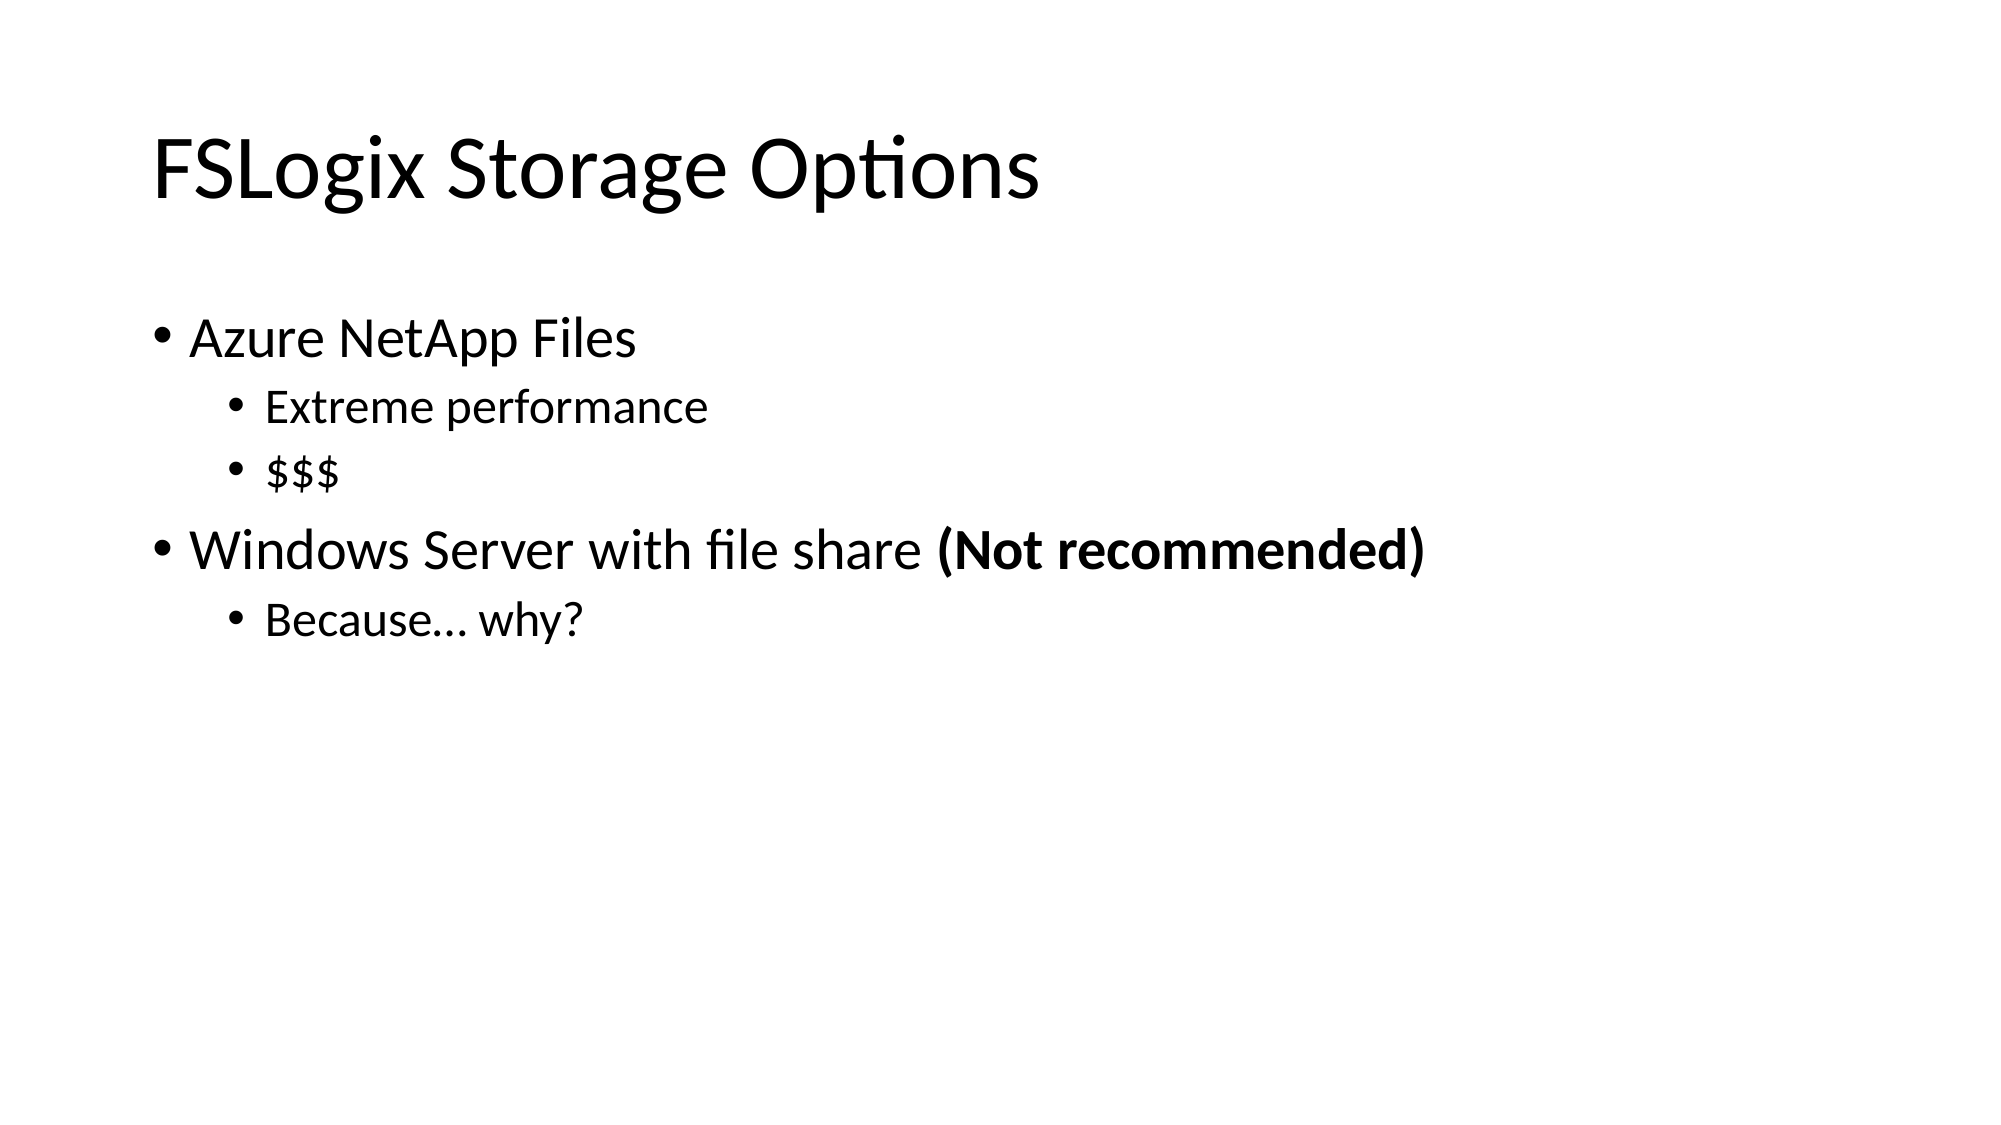

# FSLogix Storage Options
Azure NetApp Files
Extreme performance
$$$
Windows Server with file share (Not recommended)
Because… why?